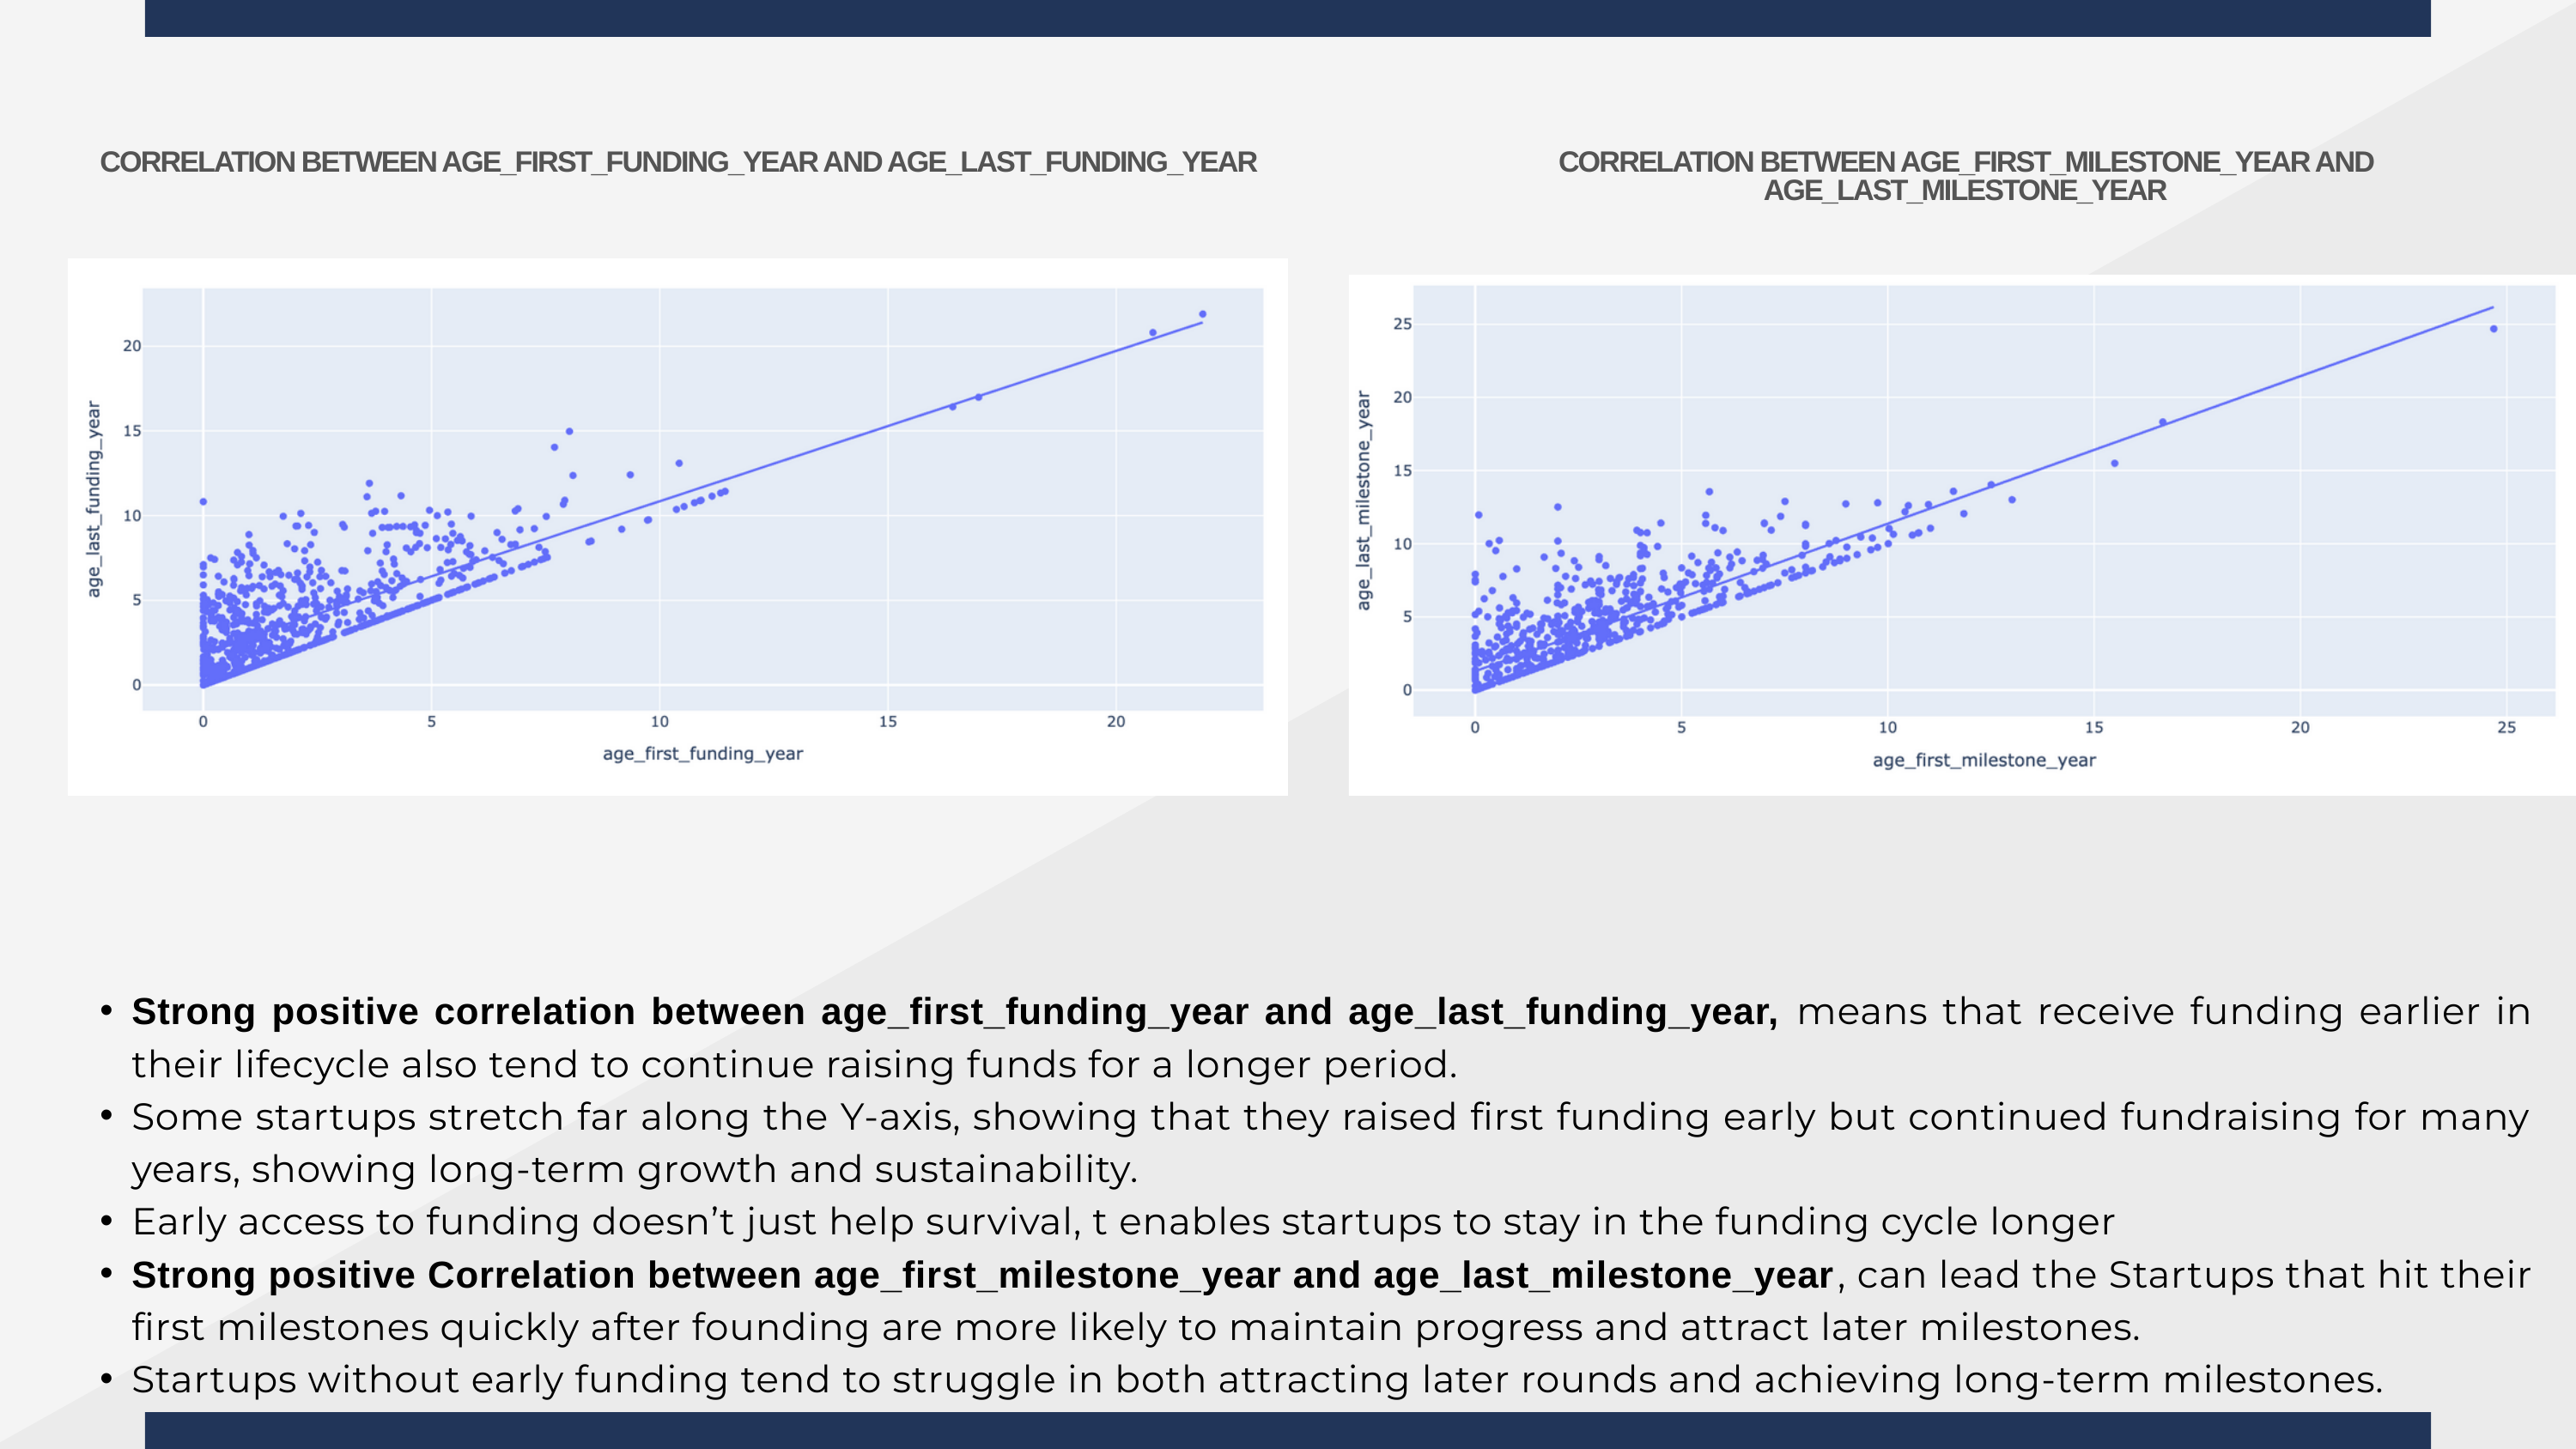

CORRELATION BETWEEN AGE_FIRST_FUNDING_YEAR AND AGE_LAST_FUNDING_YEAR
CORRELATION BETWEEN AGE_FIRST_MILESTONE_YEAR AND AGE_LAST_MILESTONE_YEAR

Strong positive correlation between age_first_funding_year and age_last_funding_year, means that receive funding earlier in their lifecycle also tend to continue raising funds for a longer period.
Some startups stretch far along the Y-axis, showing that they raised first funding early but continued fundraising for many years, showing long-term growth and sustainability.
Early access to funding doesn’t just help survival, t enables startups to stay in the funding cycle longer
Strong positive Correlation between age_first_milestone_year and age_last_milestone_year, can lead the Startups that hit their first milestones quickly after founding are more likely to maintain progress and attract later milestones.
Startups without early funding tend to struggle in both attracting later rounds and achieving long-term milestones.